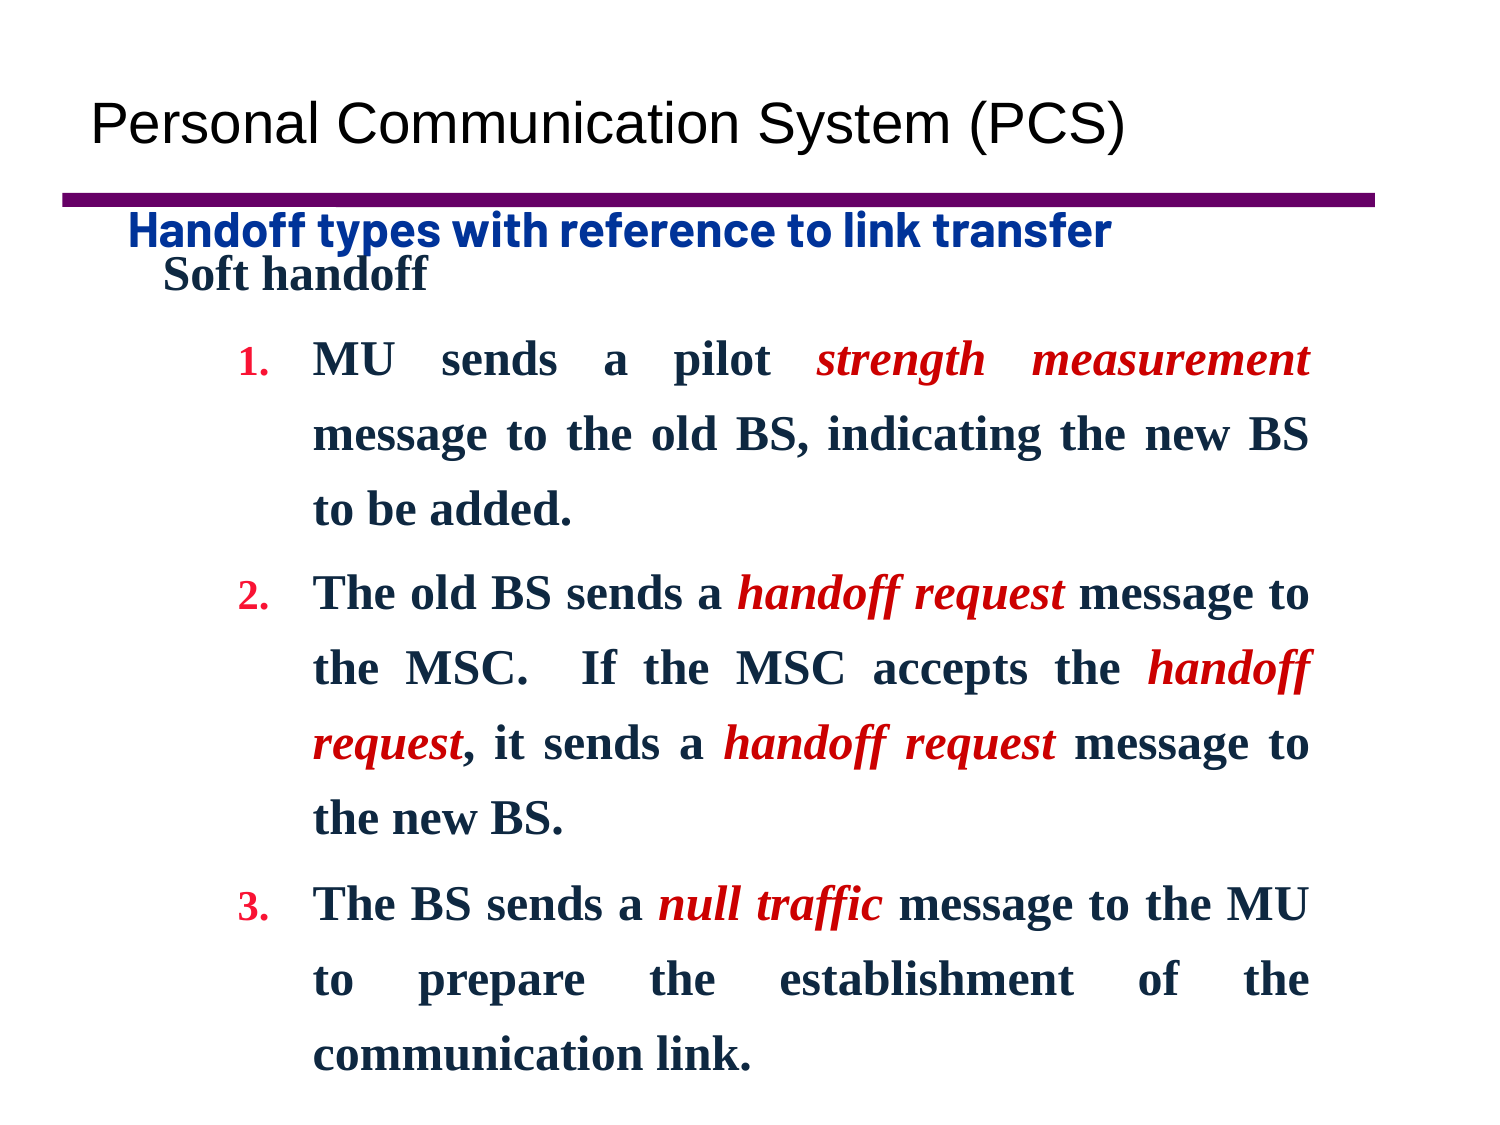

# Personal Communication System (PCS)
Handoff types with reference to link transfer

Soft handoff
MU sends a pilot strength measurement message to the old BS, indicating the new BS to be added.
The old BS sends a handoff request message to the MSC.  If the MSC accepts the handoff request, it sends a handoff request message to the new BS.
The BS sends a null traffic message to the MU to prepare the establishment of the communication link.